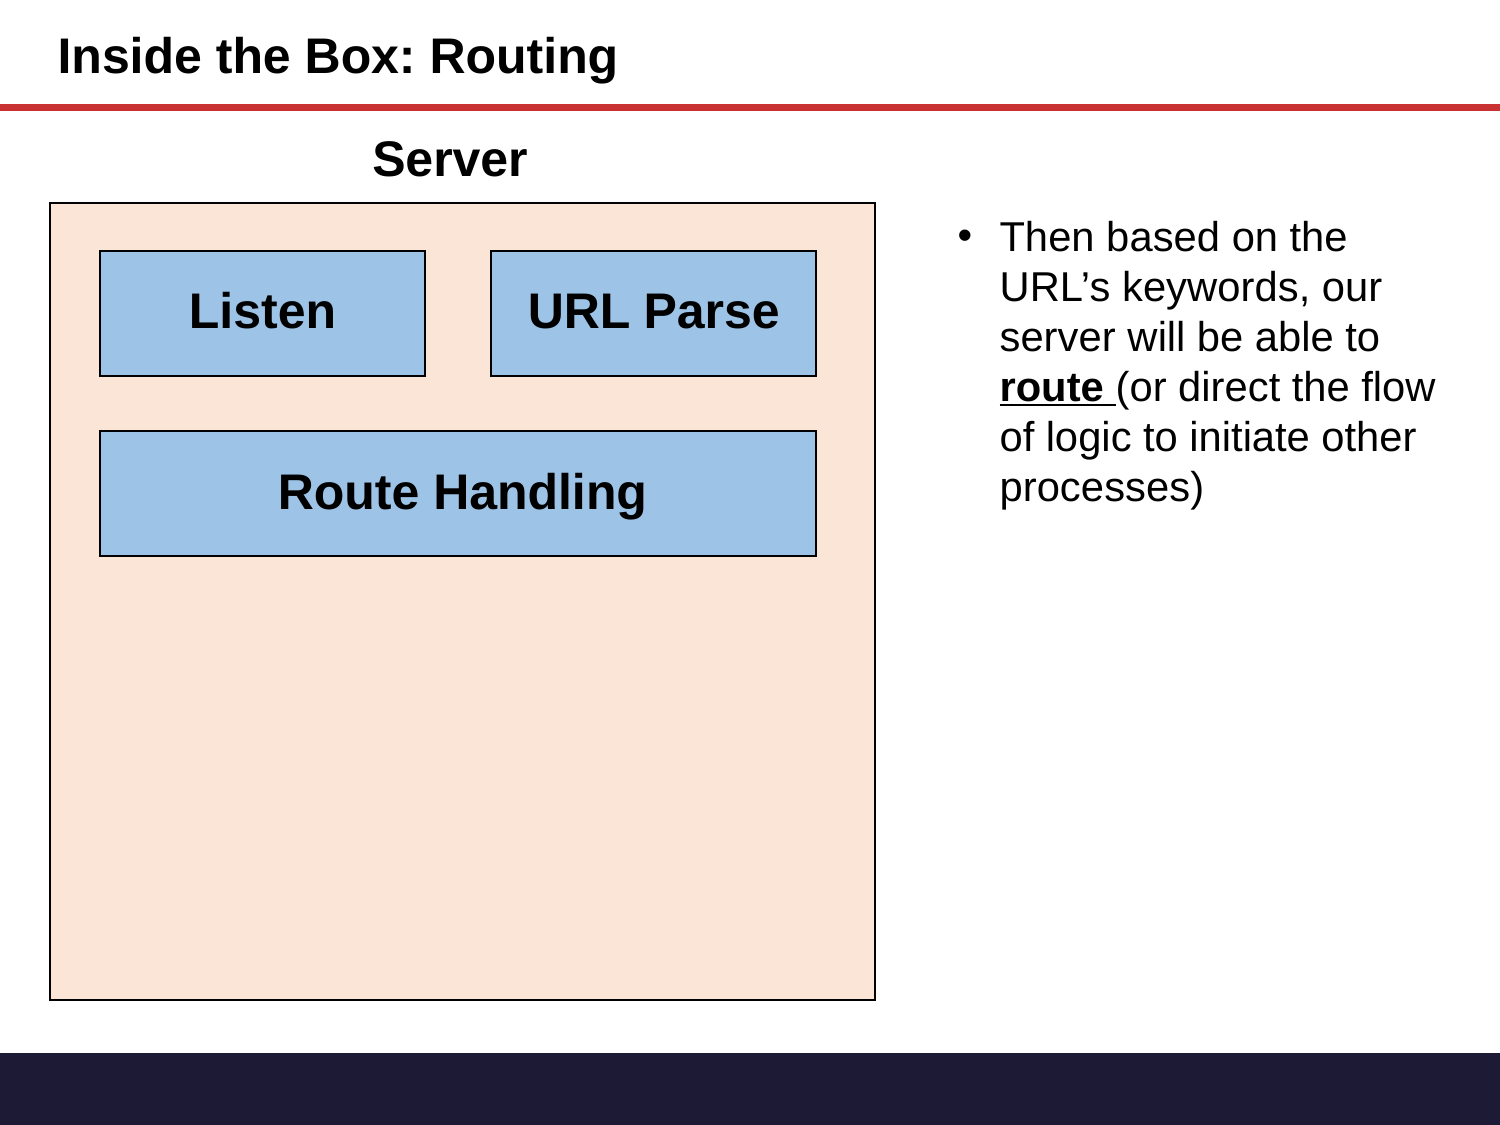

Inside the Box: Routing
Server

Then based on the URL’s keywords, our server will be able to route (or direct the flow of logic to initiate other processes)

Listen
URL Parse

Route Handling